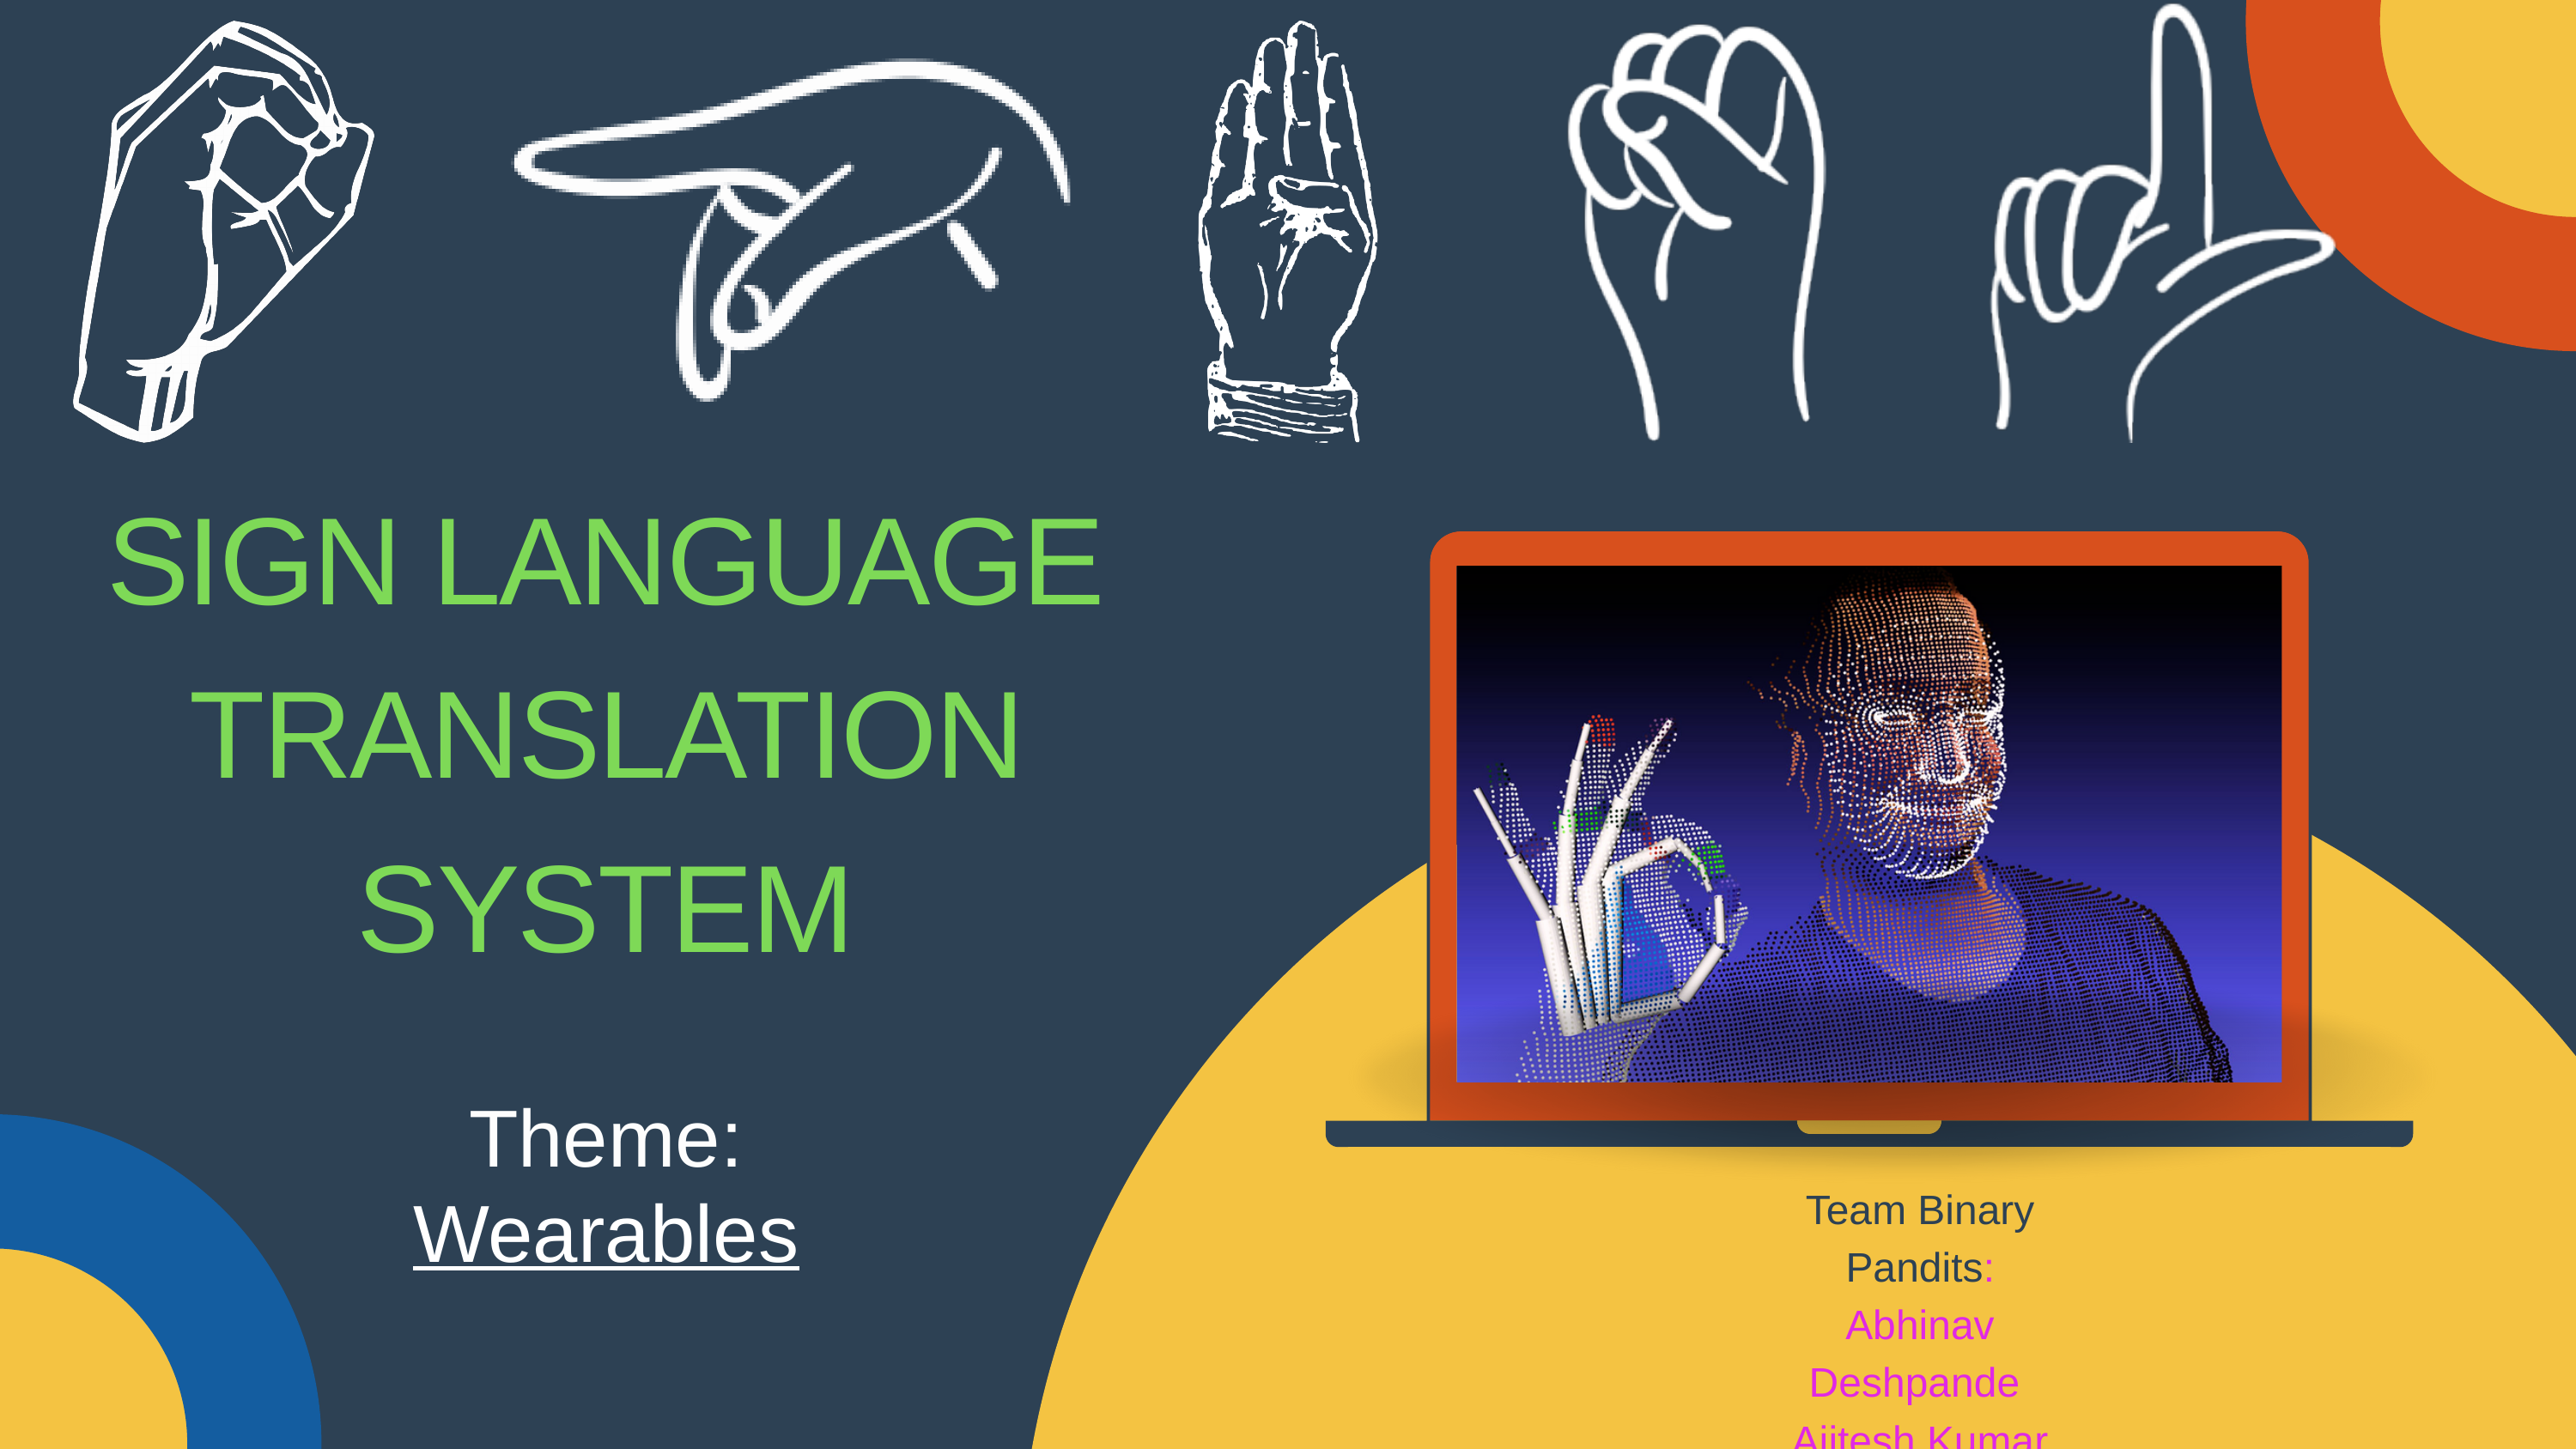

SIGN LANGUAGE
TRANSLATION SYSTEM

Theme: Wearables
Team Binary Pandits:
Abhinav Deshpande
Ajitesh Kumar Singh
Vedant M